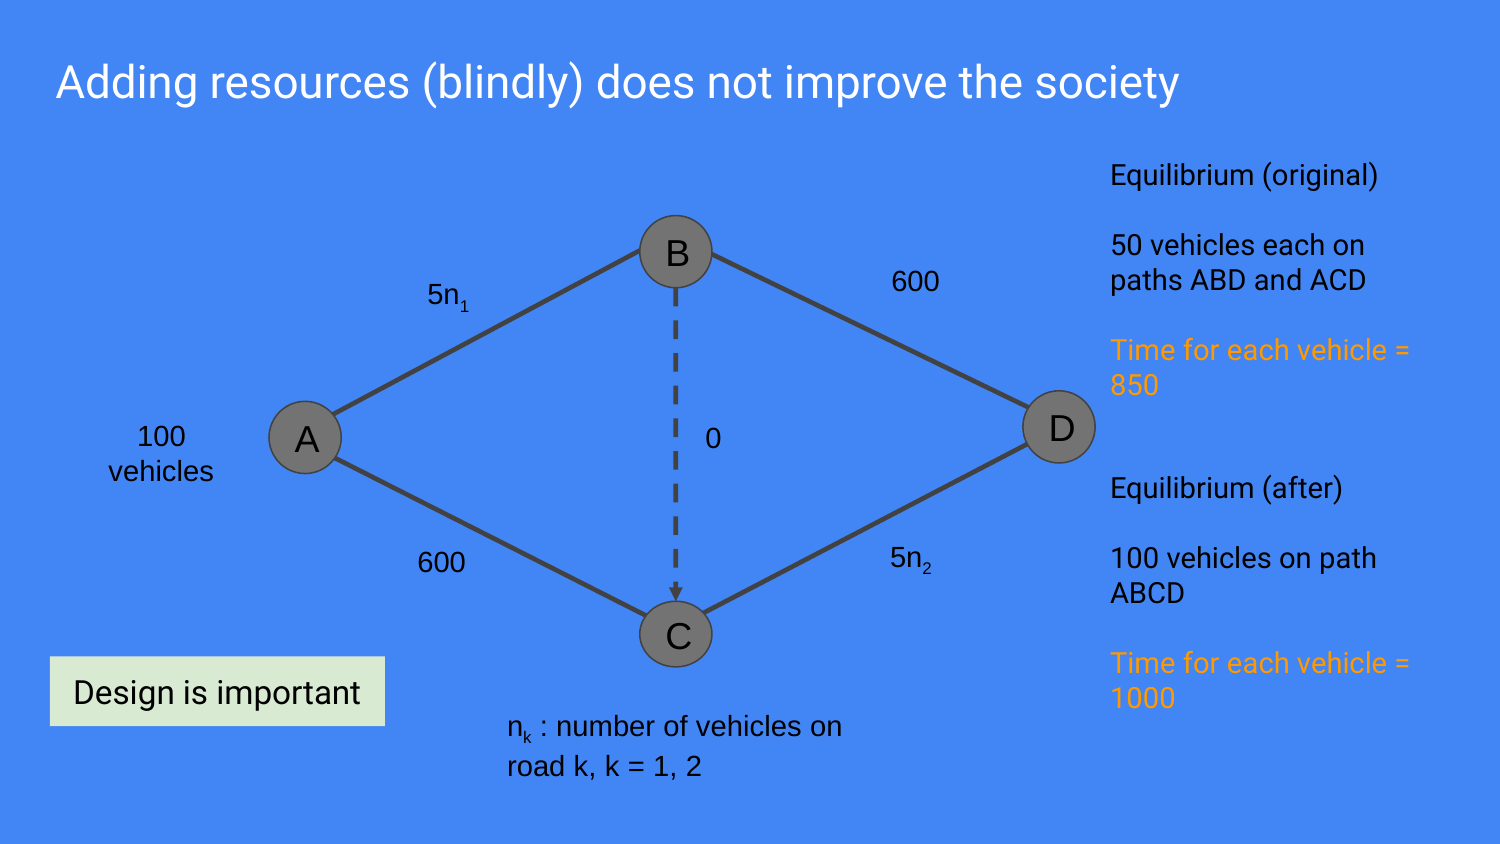

Adding resources (blindly) does not improve the society
Equilibrium (original)

50 vehicles each on paths ABD and ACD

Time for each vehicle = 850
B
600
5n1
D
A
100 vehicles
0
Equilibrium (after)

100 vehicles on path ABCD

Time for each vehicle = 1000
5n2
600
C
Design is important
nk : number of vehicles on road k, k = 1, 2